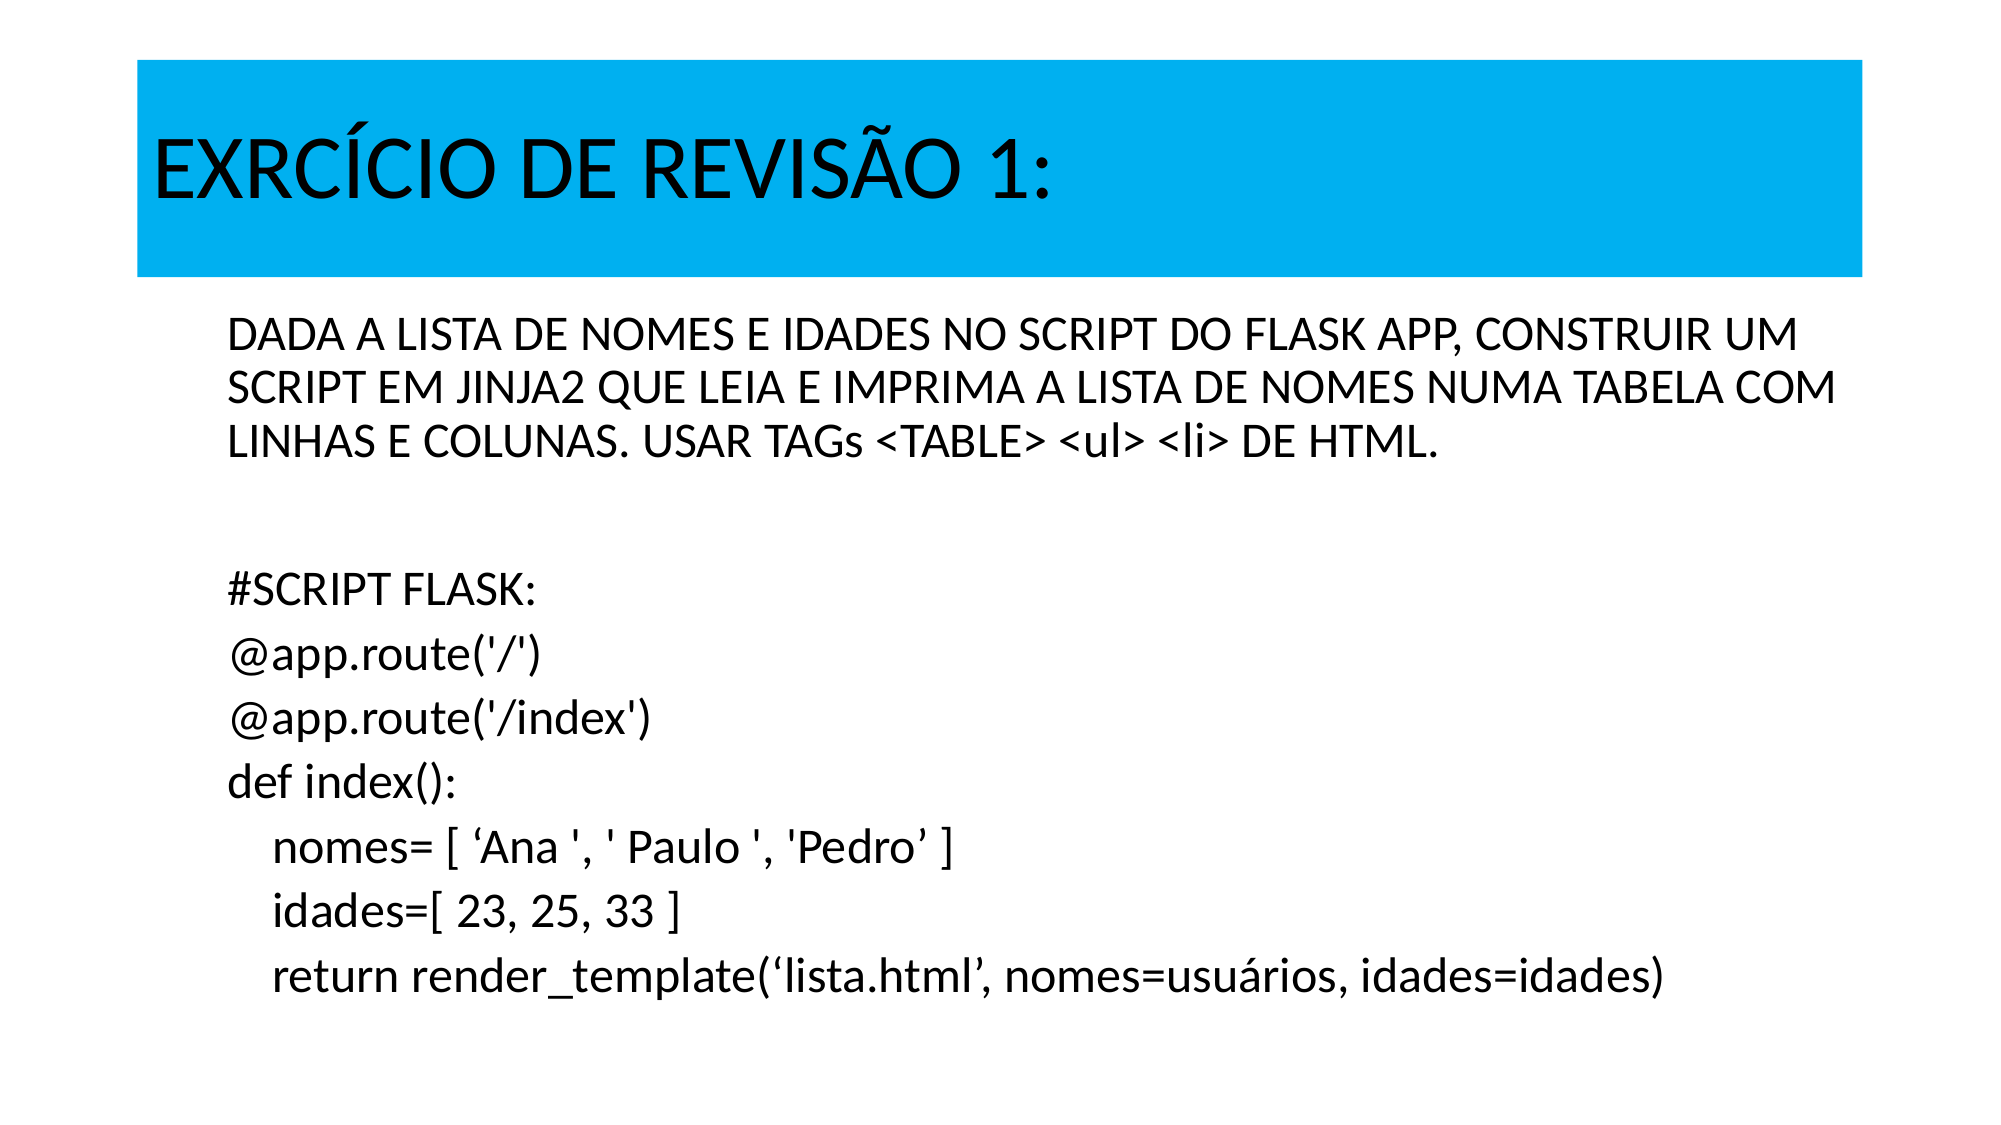

# EXRCÍCIO DE REVISÃO 1:
DADA A LISTA DE NOMES E IDADES NO SCRIPT DO FLASK APP, CONSTRUIR UM SCRIPT EM JINJA2 QUE LEIA E IMPRIMA A LISTA DE NOMES NUMA TABELA COM LINHAS E COLUNAS. USAR TAGs <TABLE> <ul> <li> DE HTML.

#SCRIPT FLASK:
@app.route('/')
@app.route('/index')
def index():
    nomes= [ ‘Ana ', ' Paulo ', 'Pedro’ ]
    idades=[ 23, 25, 33 ]
    return render_template(‘lista.html’, nomes=usuários, idades=idades)